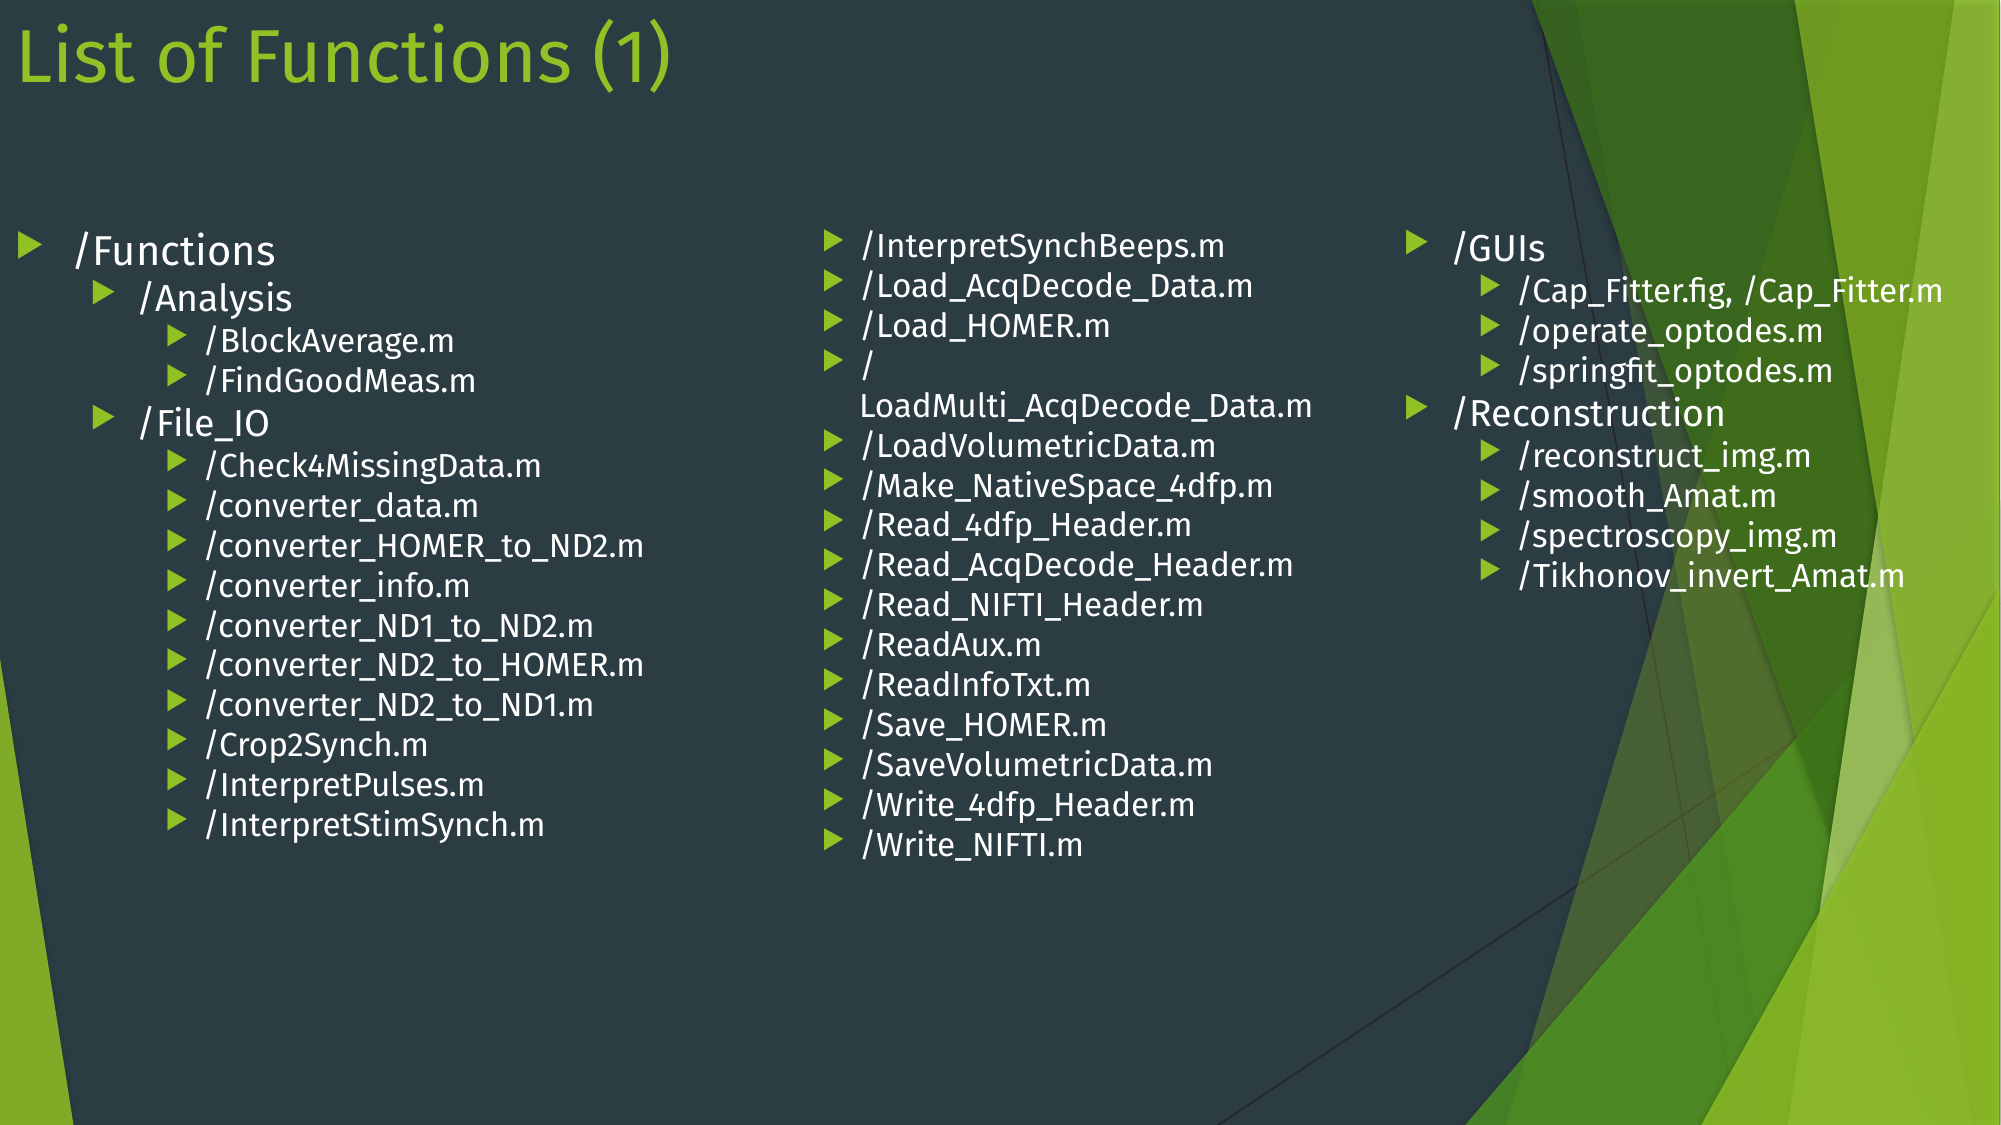

# List of Functions (1)
/Functions
/Analysis
/BlockAverage.m
/FindGoodMeas.m
/File_IO
/Check4MissingData.m
/converter_data.m
/converter_HOMER_to_ND2.m
/converter_info.m
/converter_ND1_to_ND2.m
/converter_ND2_to_HOMER.m
/converter_ND2_to_ND1.m
/Crop2Synch.m
/InterpretPulses.m
/InterpretStimSynch.m
/InterpretSynchBeeps.m
/Load_AcqDecode_Data.m
/Load_HOMER.m
/LoadMulti_AcqDecode_Data.m
/LoadVolumetricData.m
/Make_NativeSpace_4dfp.m
/Read_4dfp_Header.m
/Read_AcqDecode_Header.m
/Read_NIFTI_Header.m
/ReadAux.m
/ReadInfoTxt.m
/Save_HOMER.m
/SaveVolumetricData.m
/Write_4dfp_Header.m
/Write_NIFTI.m
/GUIs
/Cap_Fitter.fig, /Cap_Fitter.m
/operate_optodes.m
/springfit_optodes.m
/Reconstruction
/reconstruct_img.m
/smooth_Amat.m
/spectroscopy_img.m
/Tikhonov_invert_Amat.m